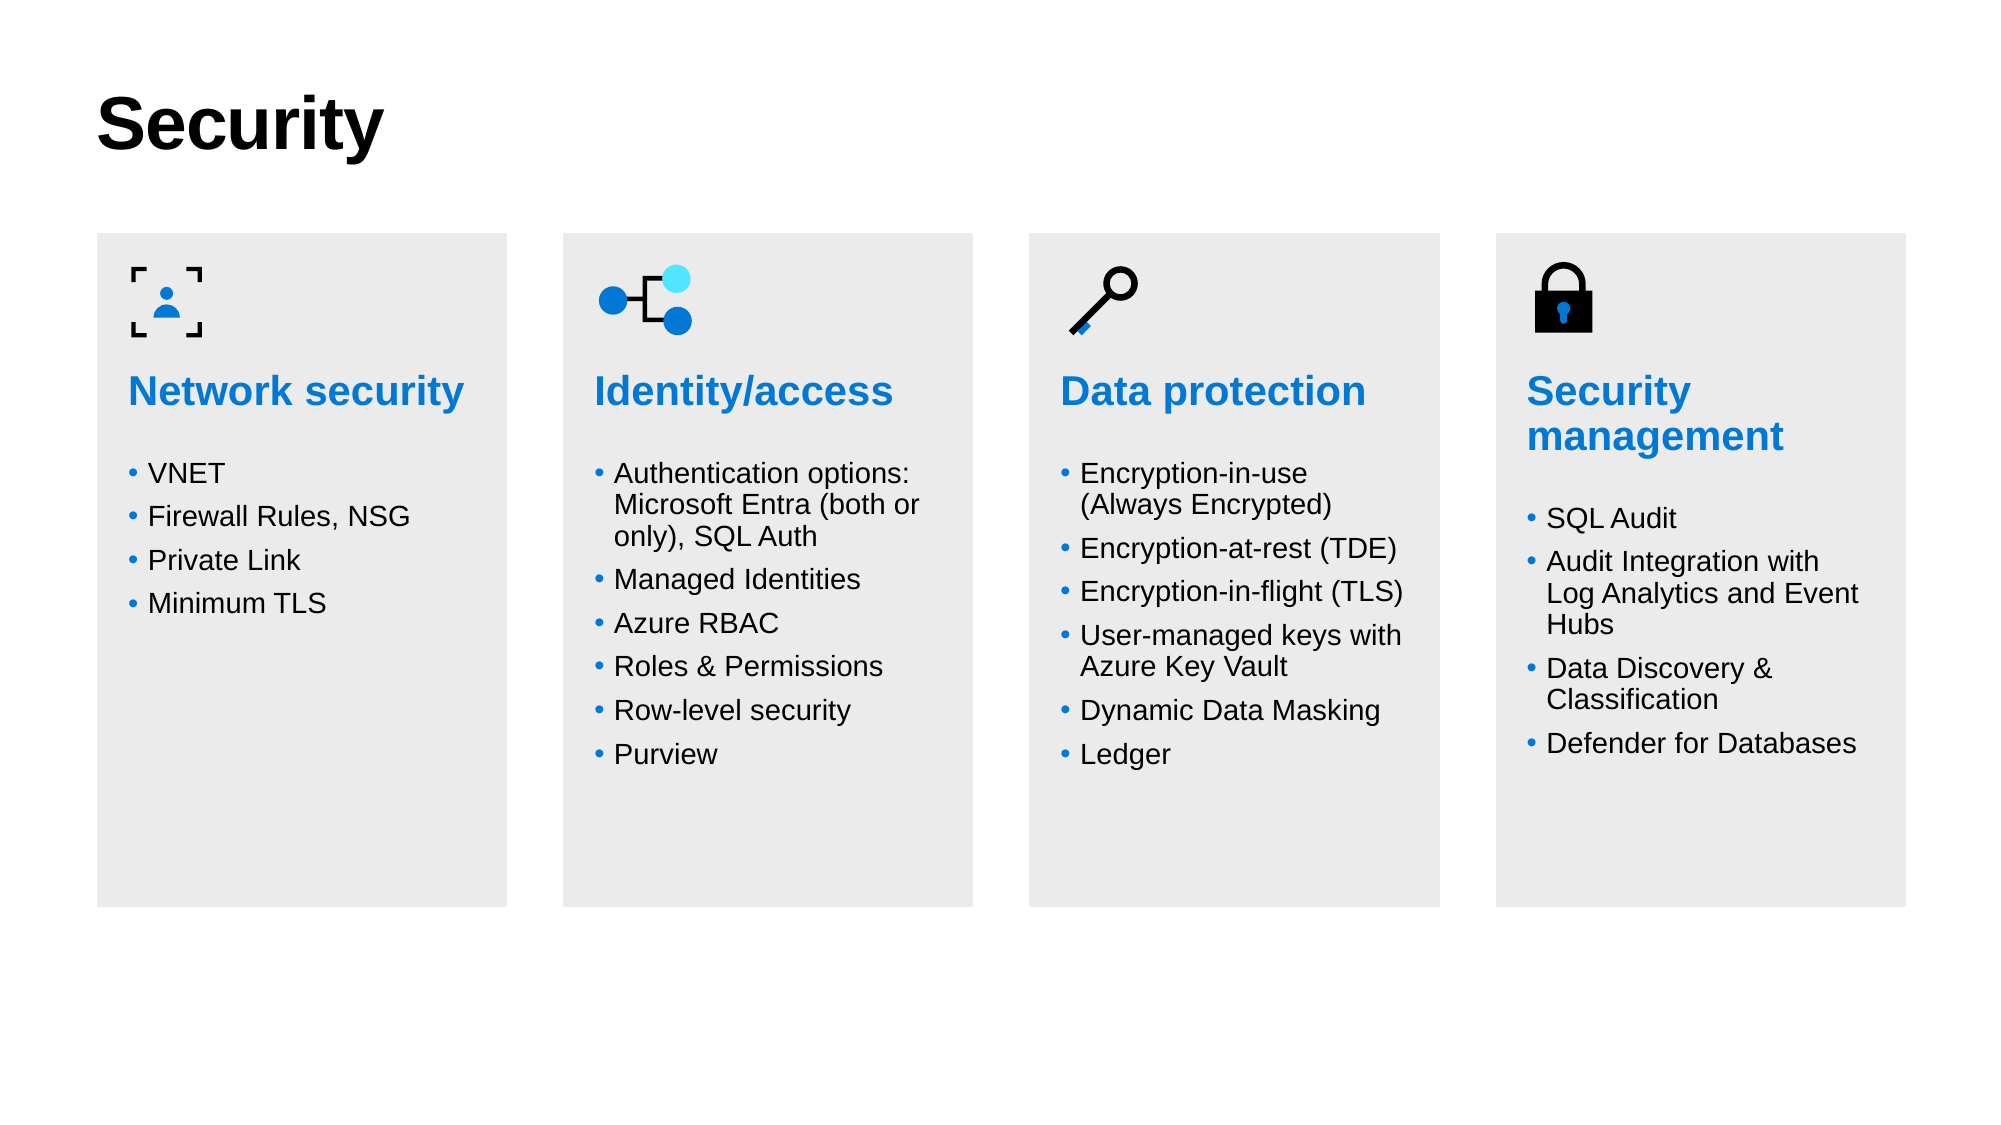

# Security
Network security

VNET
Firewall Rules, NSG
Private Link
Minimum TLS

Identity/access

Authentication options: Microsoft Entra (both or only), SQL Auth
Managed Identities
Azure RBAC
Roles & Permissions
Row-level security
Purview

Data protection

Encryption-in-use (Always Encrypted)
Encryption-at-rest (TDE)
Encryption-in-flight (TLS)
User-managed keys with Azure Key Vault
Dynamic Data Masking
Ledger
Security management

SQL Audit
Audit Integration with Log Analytics and Event Hubs
Data Discovery & Classification
Defender for Databases